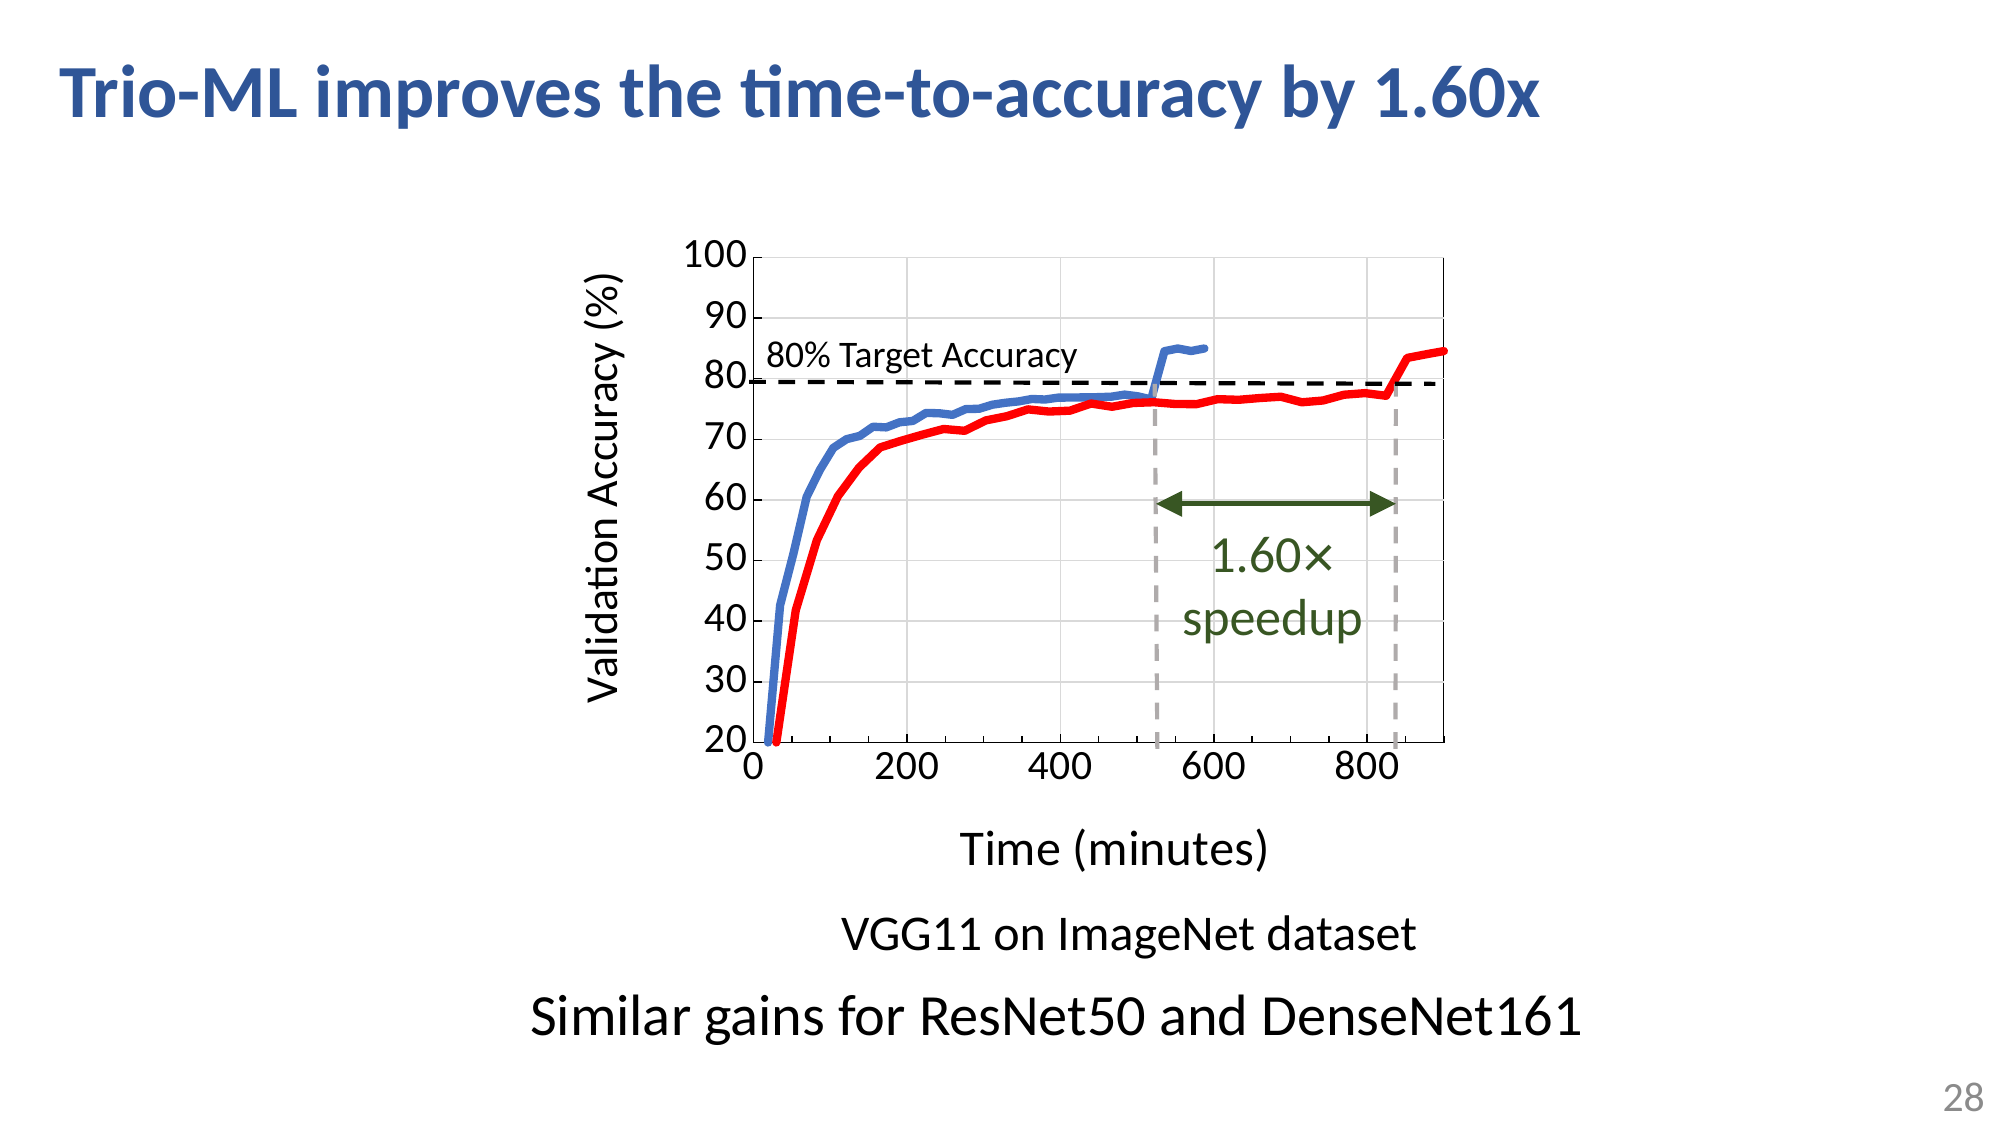

# Trio-ML improves the time-to-accuracy by 1.60x

### Chart

| Category |  |  |
|---|---|---|
80% Target Accuracy
1.60× speedup
VGG11 on ImageNet dataset
Similar gains for ResNet50 and DenseNet161
28